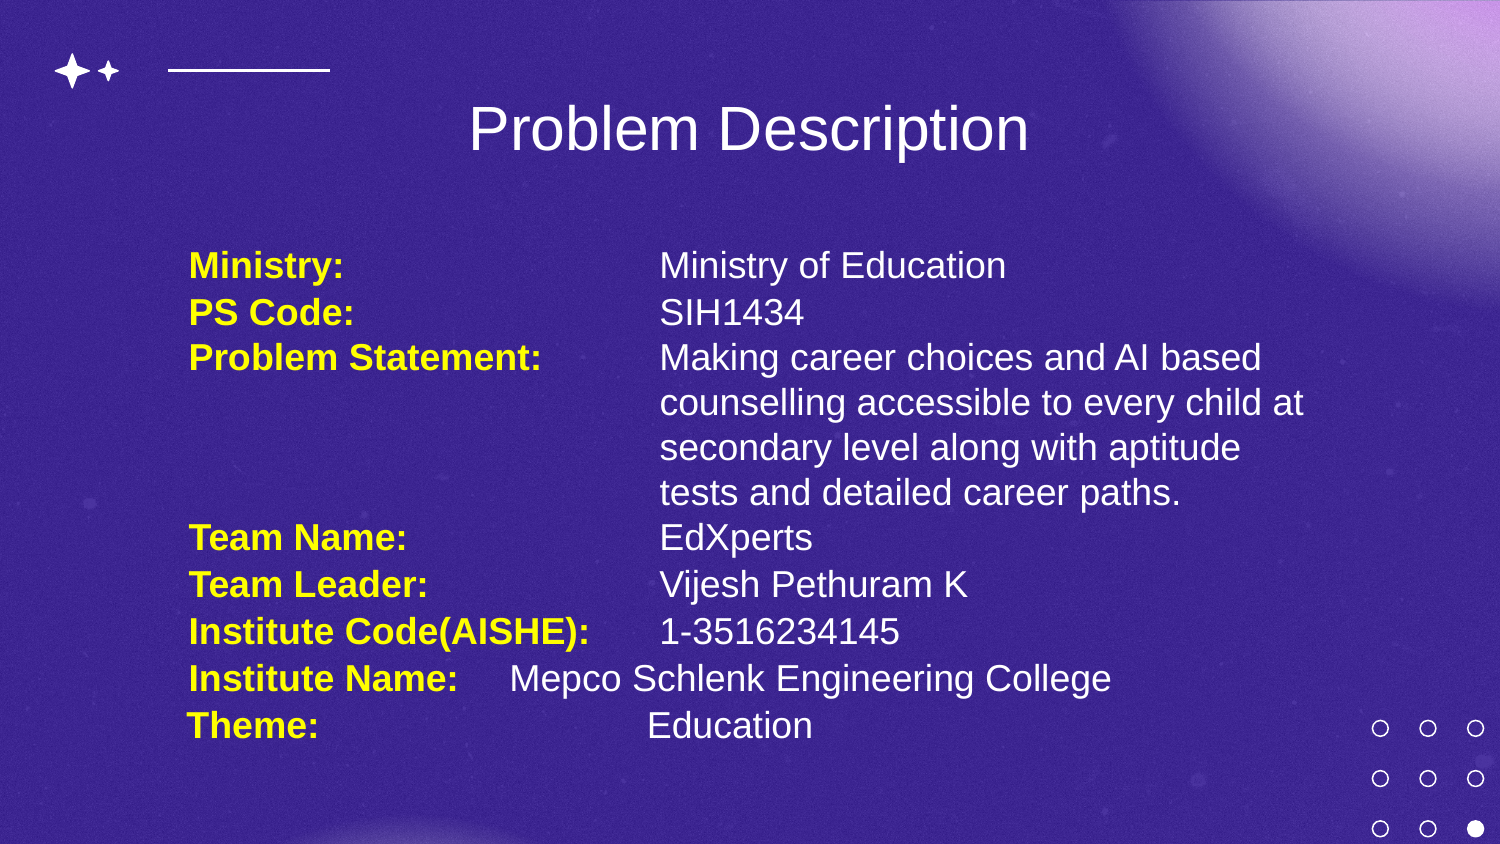

# Problem Description
Ministry: 		  Ministry of Education
PS Code: 		  SIH1434
Problem Statement: 	  Making career choices and AI based 				  counselling accessible to every child at 		               	  secondary level along with aptitude 				  tests and detailed career paths.
Team Name: 		  EdXperts
Team Leader:	 	  Vijesh Pethuram K
Institute Code(AISHE):	  1-3516234145
Institute Name: 	  Mepco Schlenk Engineering College
 Theme: 		  Education